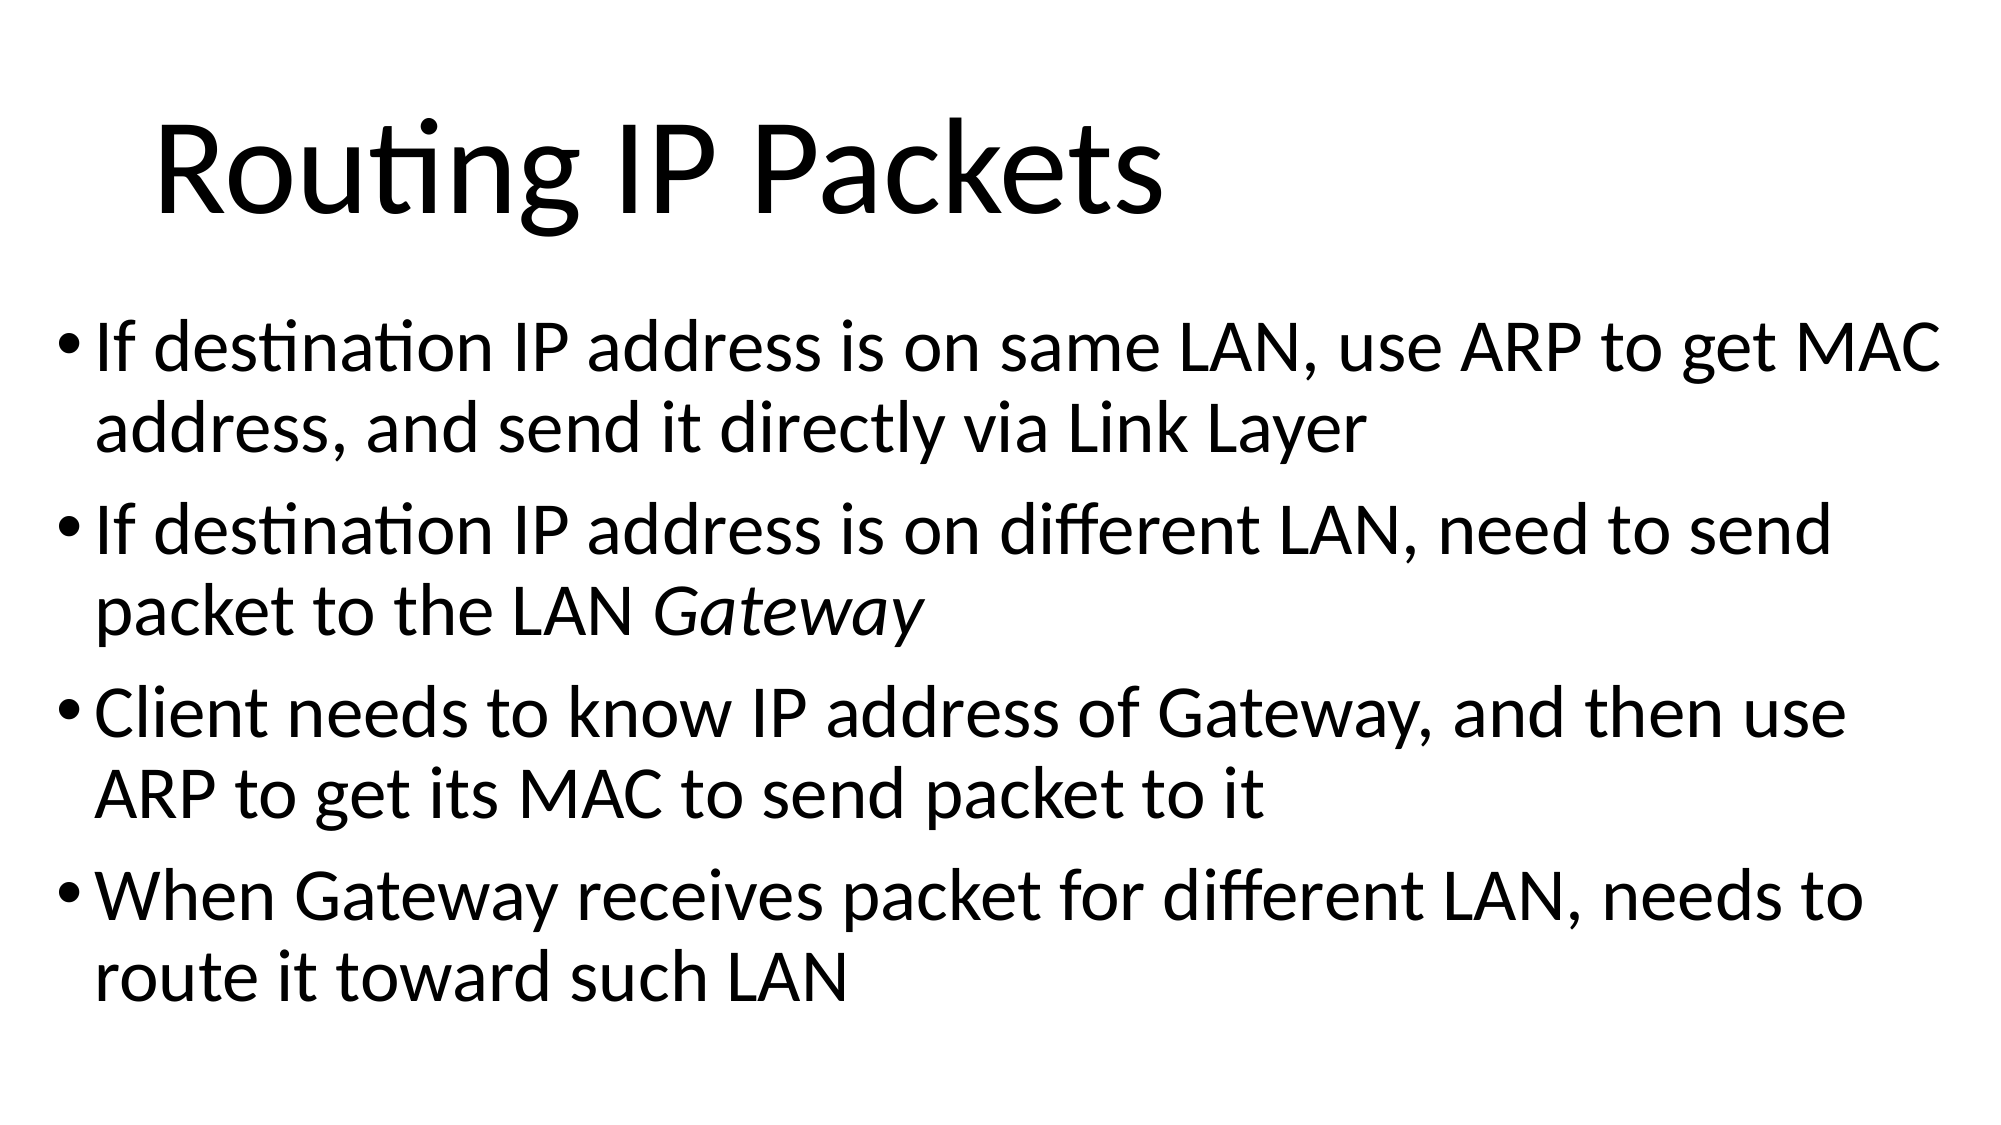

# Routing IP Packets
If destination IP address is on same LAN, use ARP to get MAC address, and send it directly via Link Layer
If destination IP address is on different LAN, need to send packet to the LAN Gateway
Client needs to know IP address of Gateway, and then use ARP to get its MAC to send packet to it
When Gateway receives packet for different LAN, needs to route it toward such LAN